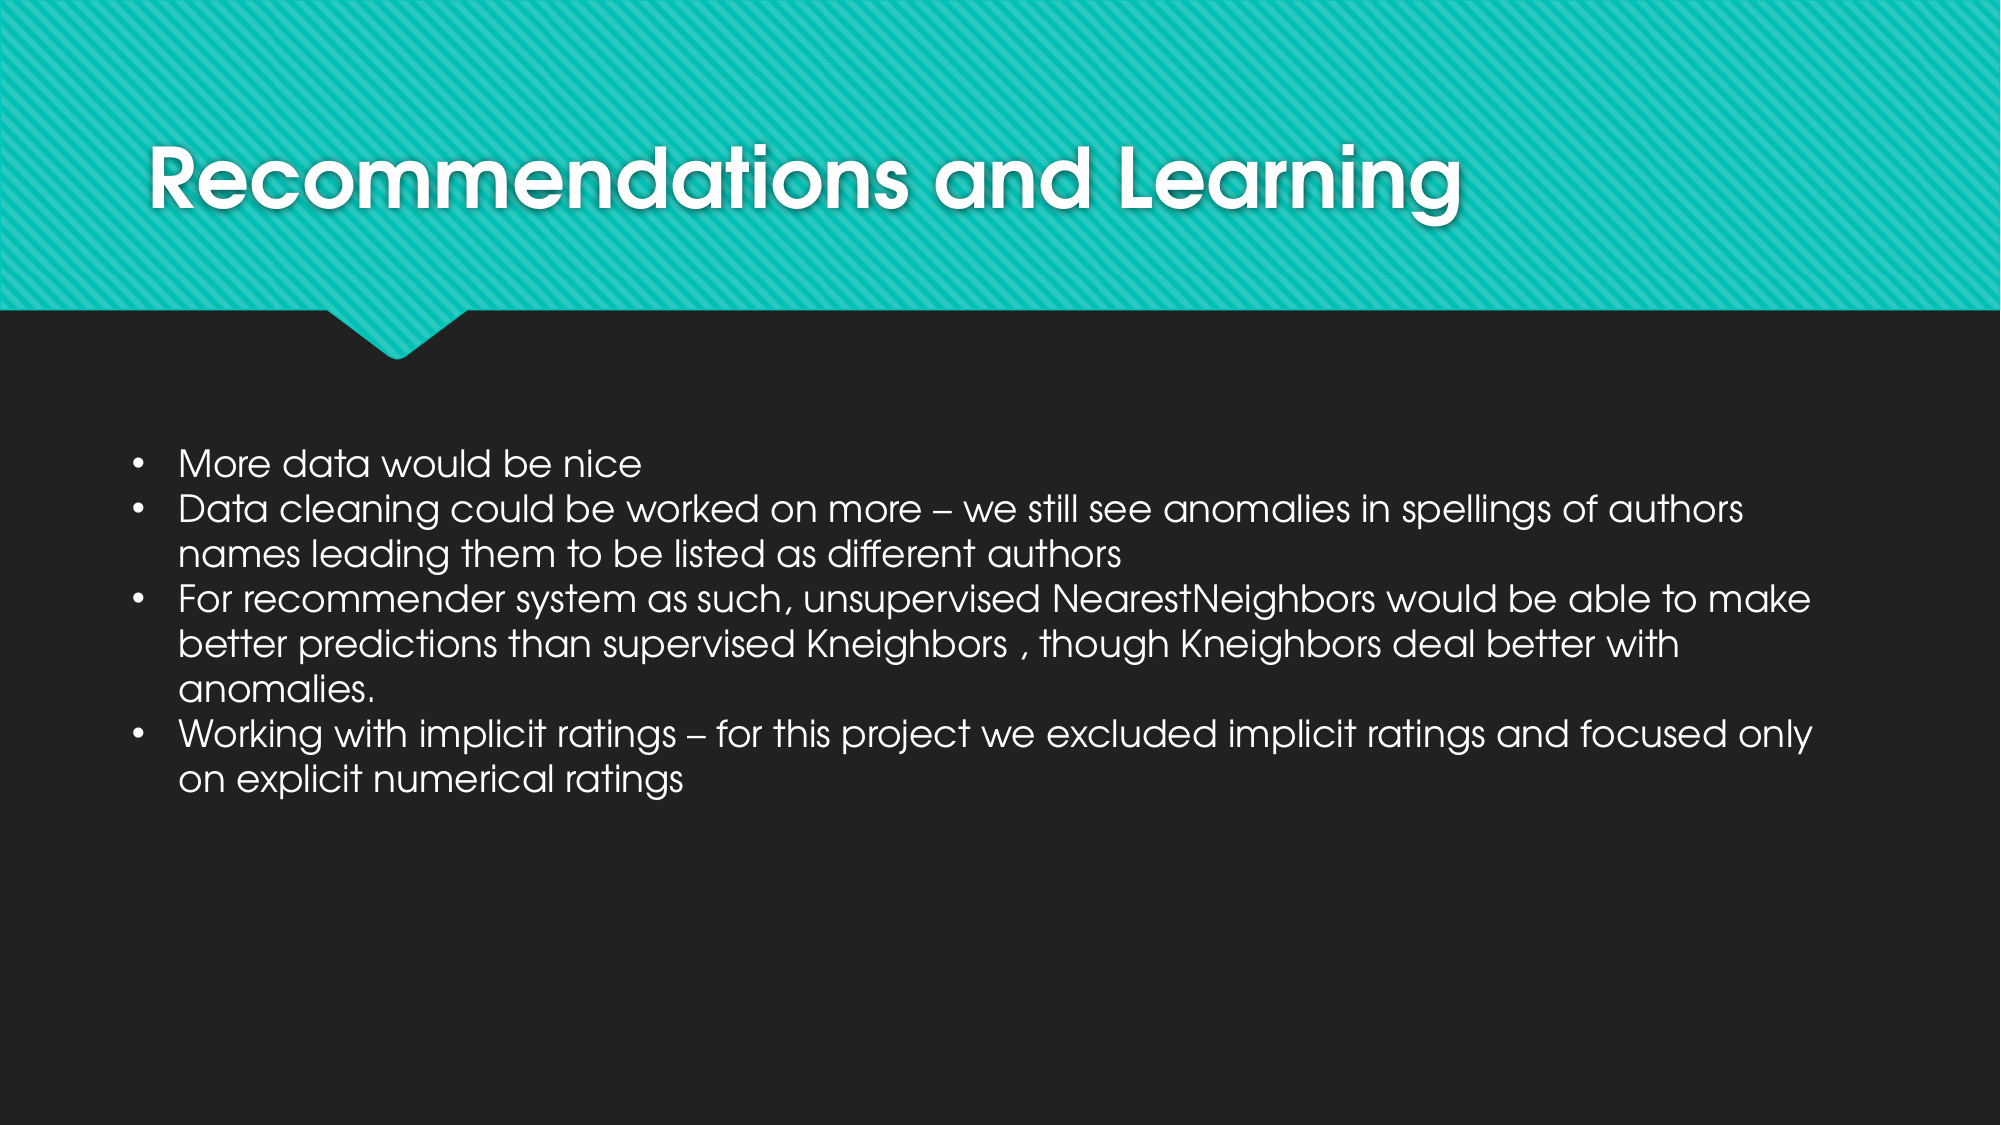

# Recommendations and Learning
More data would be nice
Data cleaning could be worked on more – we still see anomalies in spellings of authors names leading them to be listed as different authors
For recommender system as such, unsupervised NearestNeighbors would be able to make better predictions than supervised Kneighbors , though Kneighbors deal better with anomalies.
Working with implicit ratings – for this project we excluded implicit ratings and focused only on explicit numerical ratings